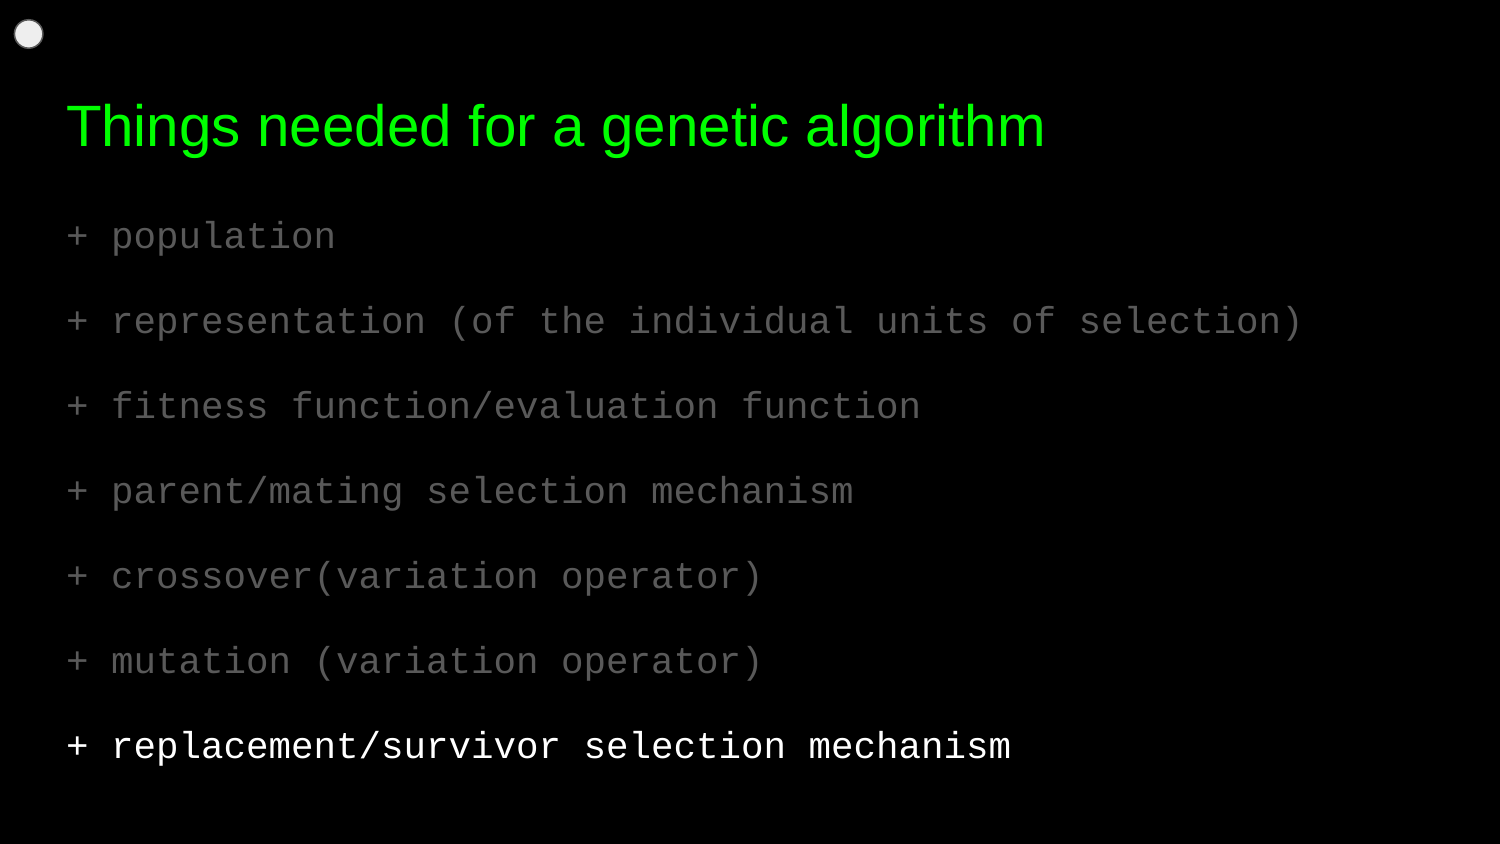

# Things needed for a genetic algorithm
+ population
+ representation (of the individual units of selection)
+ fitness function/evaluation function
+ parent/mating selection mechanism
+ crossover(variation operator)
+ mutation (variation operator)
+ replacement/survivor selection mechanism